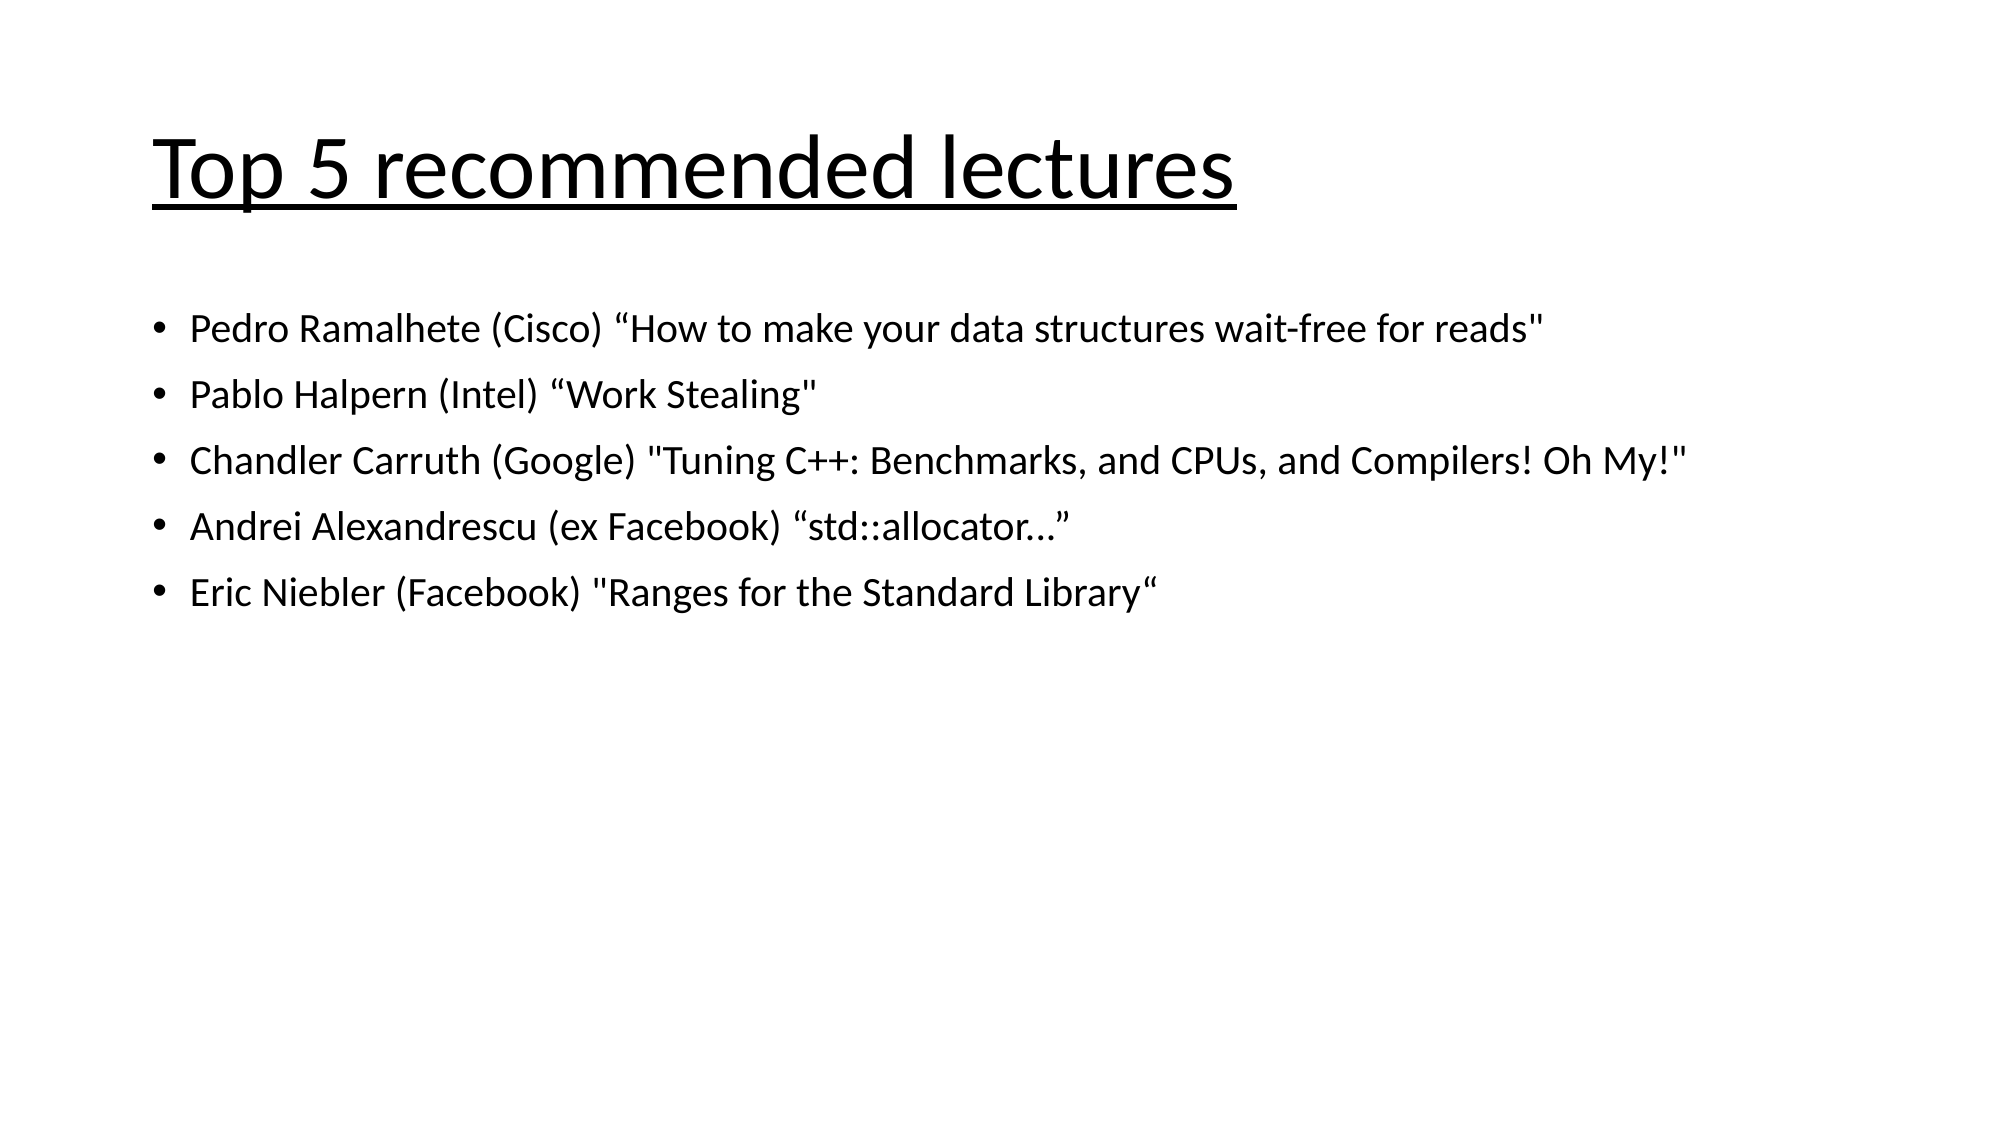

# Top 5 recommended lectures
Pedro Ramalhete (Cisco) “How to make your data structures wait-free for reads"
Pablo Halpern (Intel) “Work Stealing"
Chandler Carruth (Google) "Tuning C++: Benchmarks, and CPUs, and Compilers! Oh My!"
Andrei Alexandrescu (ex Facebook) “std::allocator...”
Eric Niebler (Facebook) "Ranges for the Standard Library“